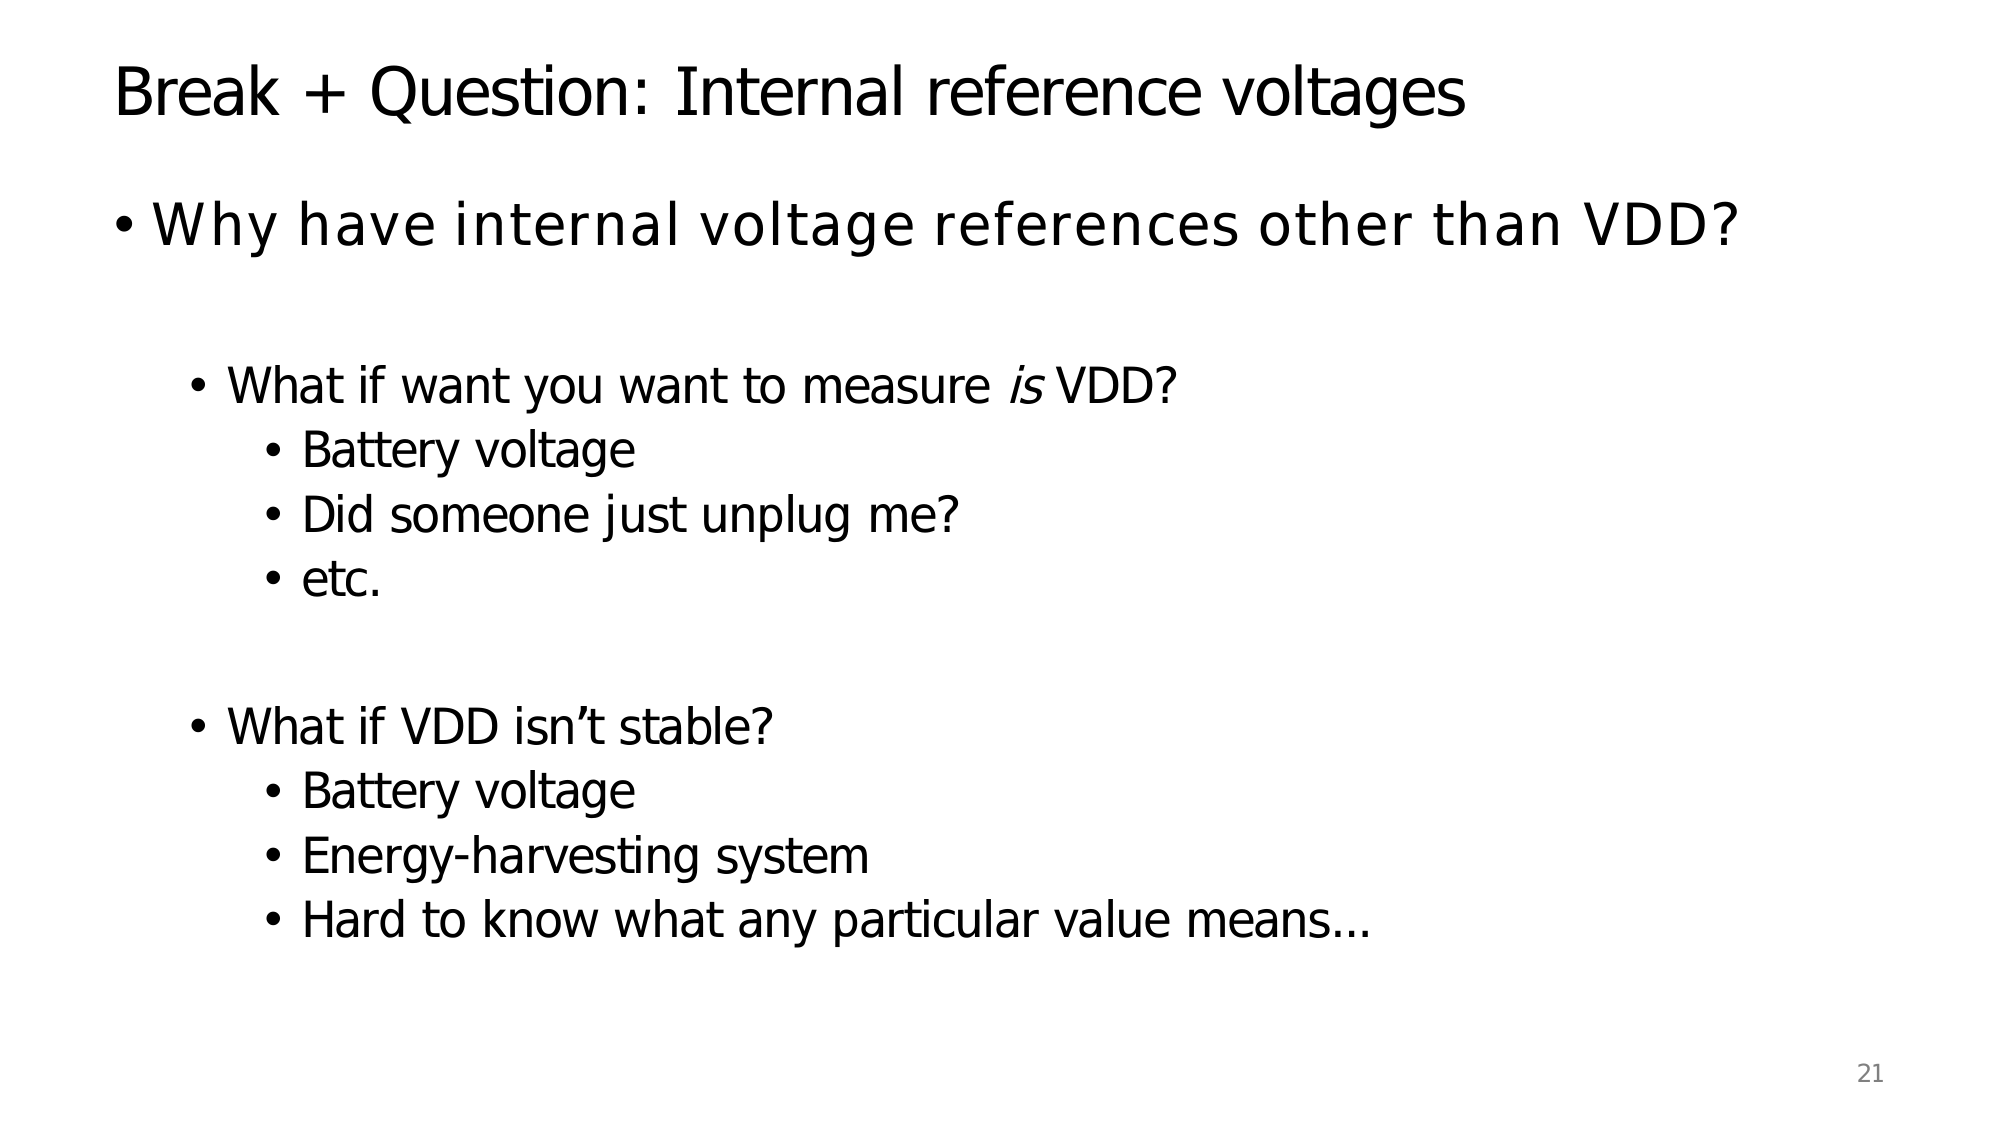

# Break + Question: Internal reference voltages
Why have internal voltage references other than VDD?

What if want you want to measure is VDD?
Battery voltage
Did someone just unplug me?
etc.

What if VDD isn’t stable?
Battery voltage
Energy-harvesting system
Hard to know what any particular value means…
21